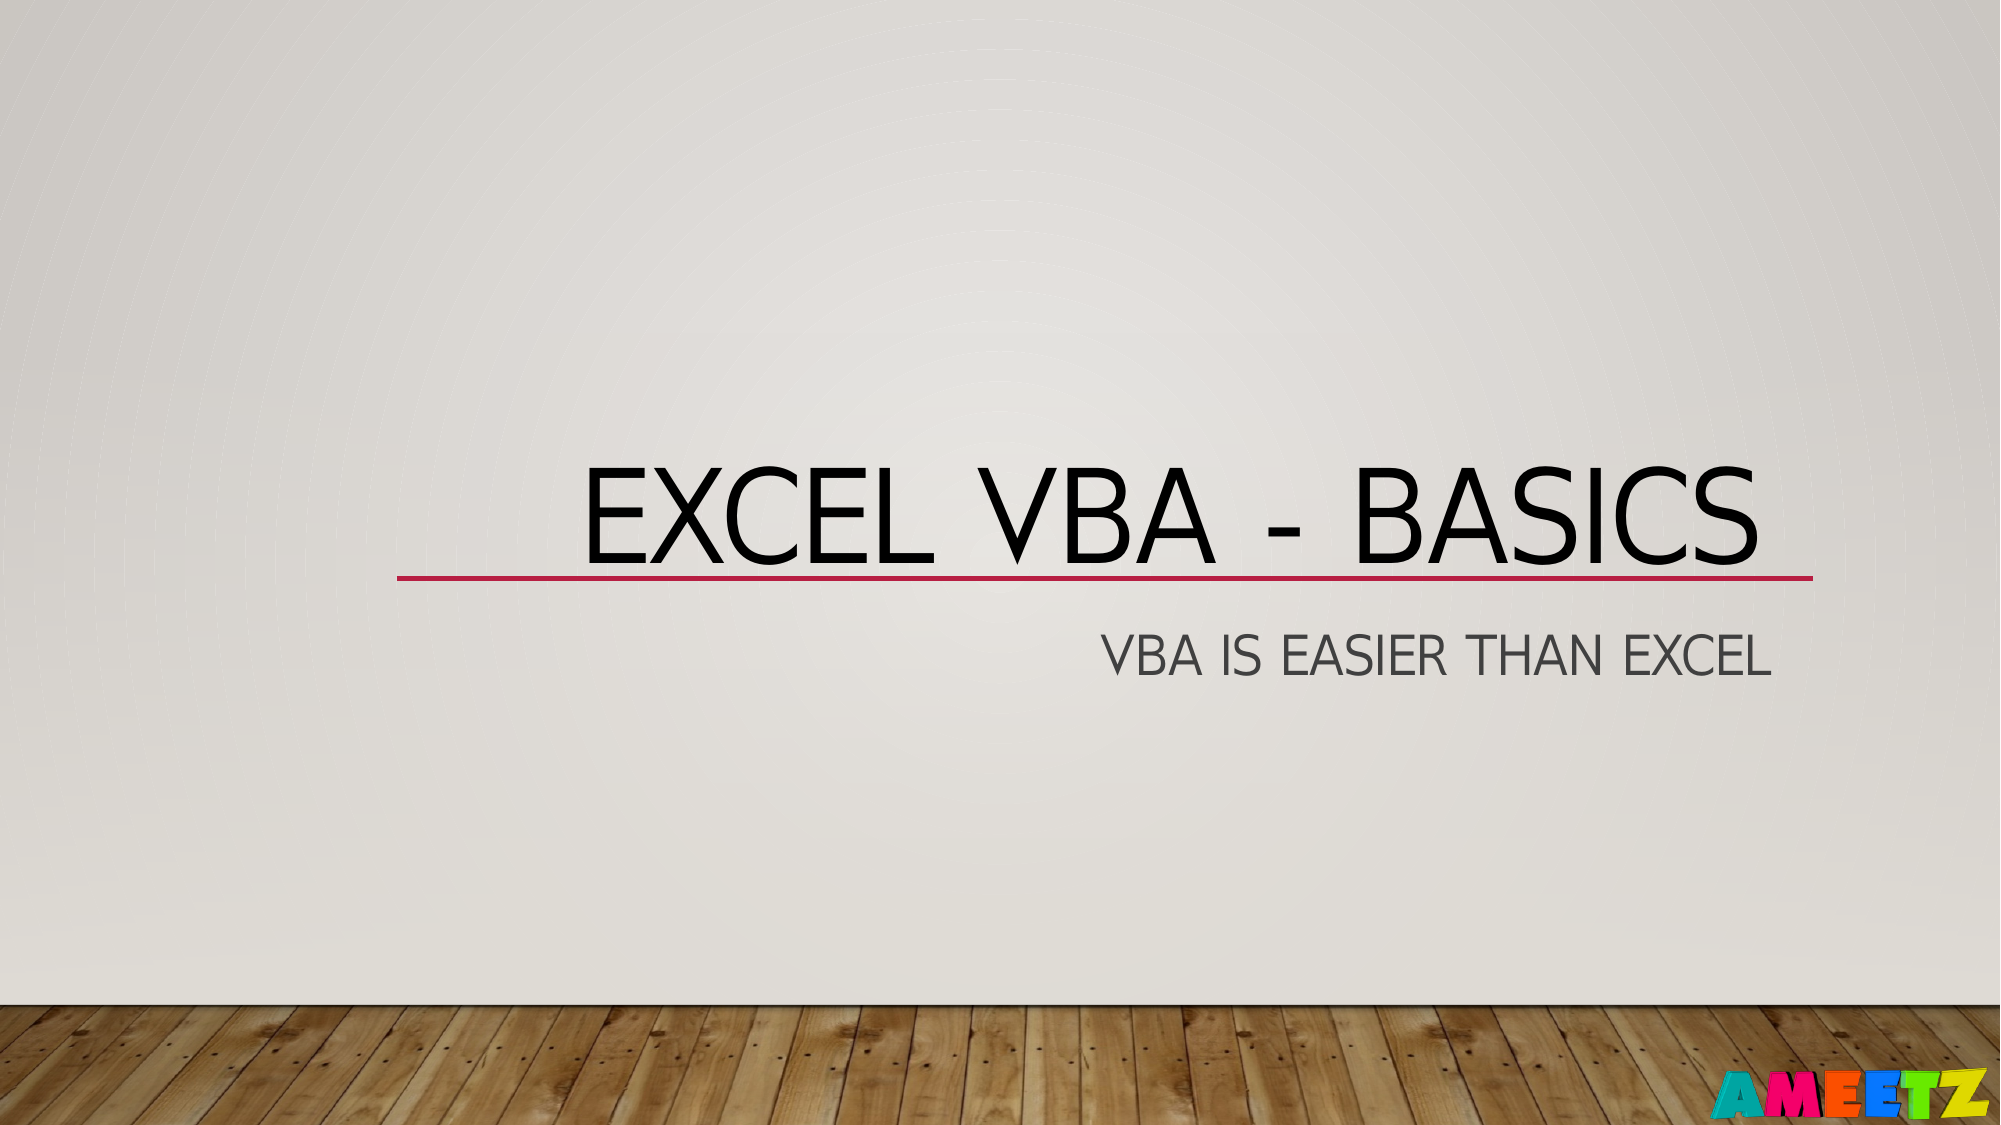

# Excel VBA - Basics
VBA is Easier than Excel